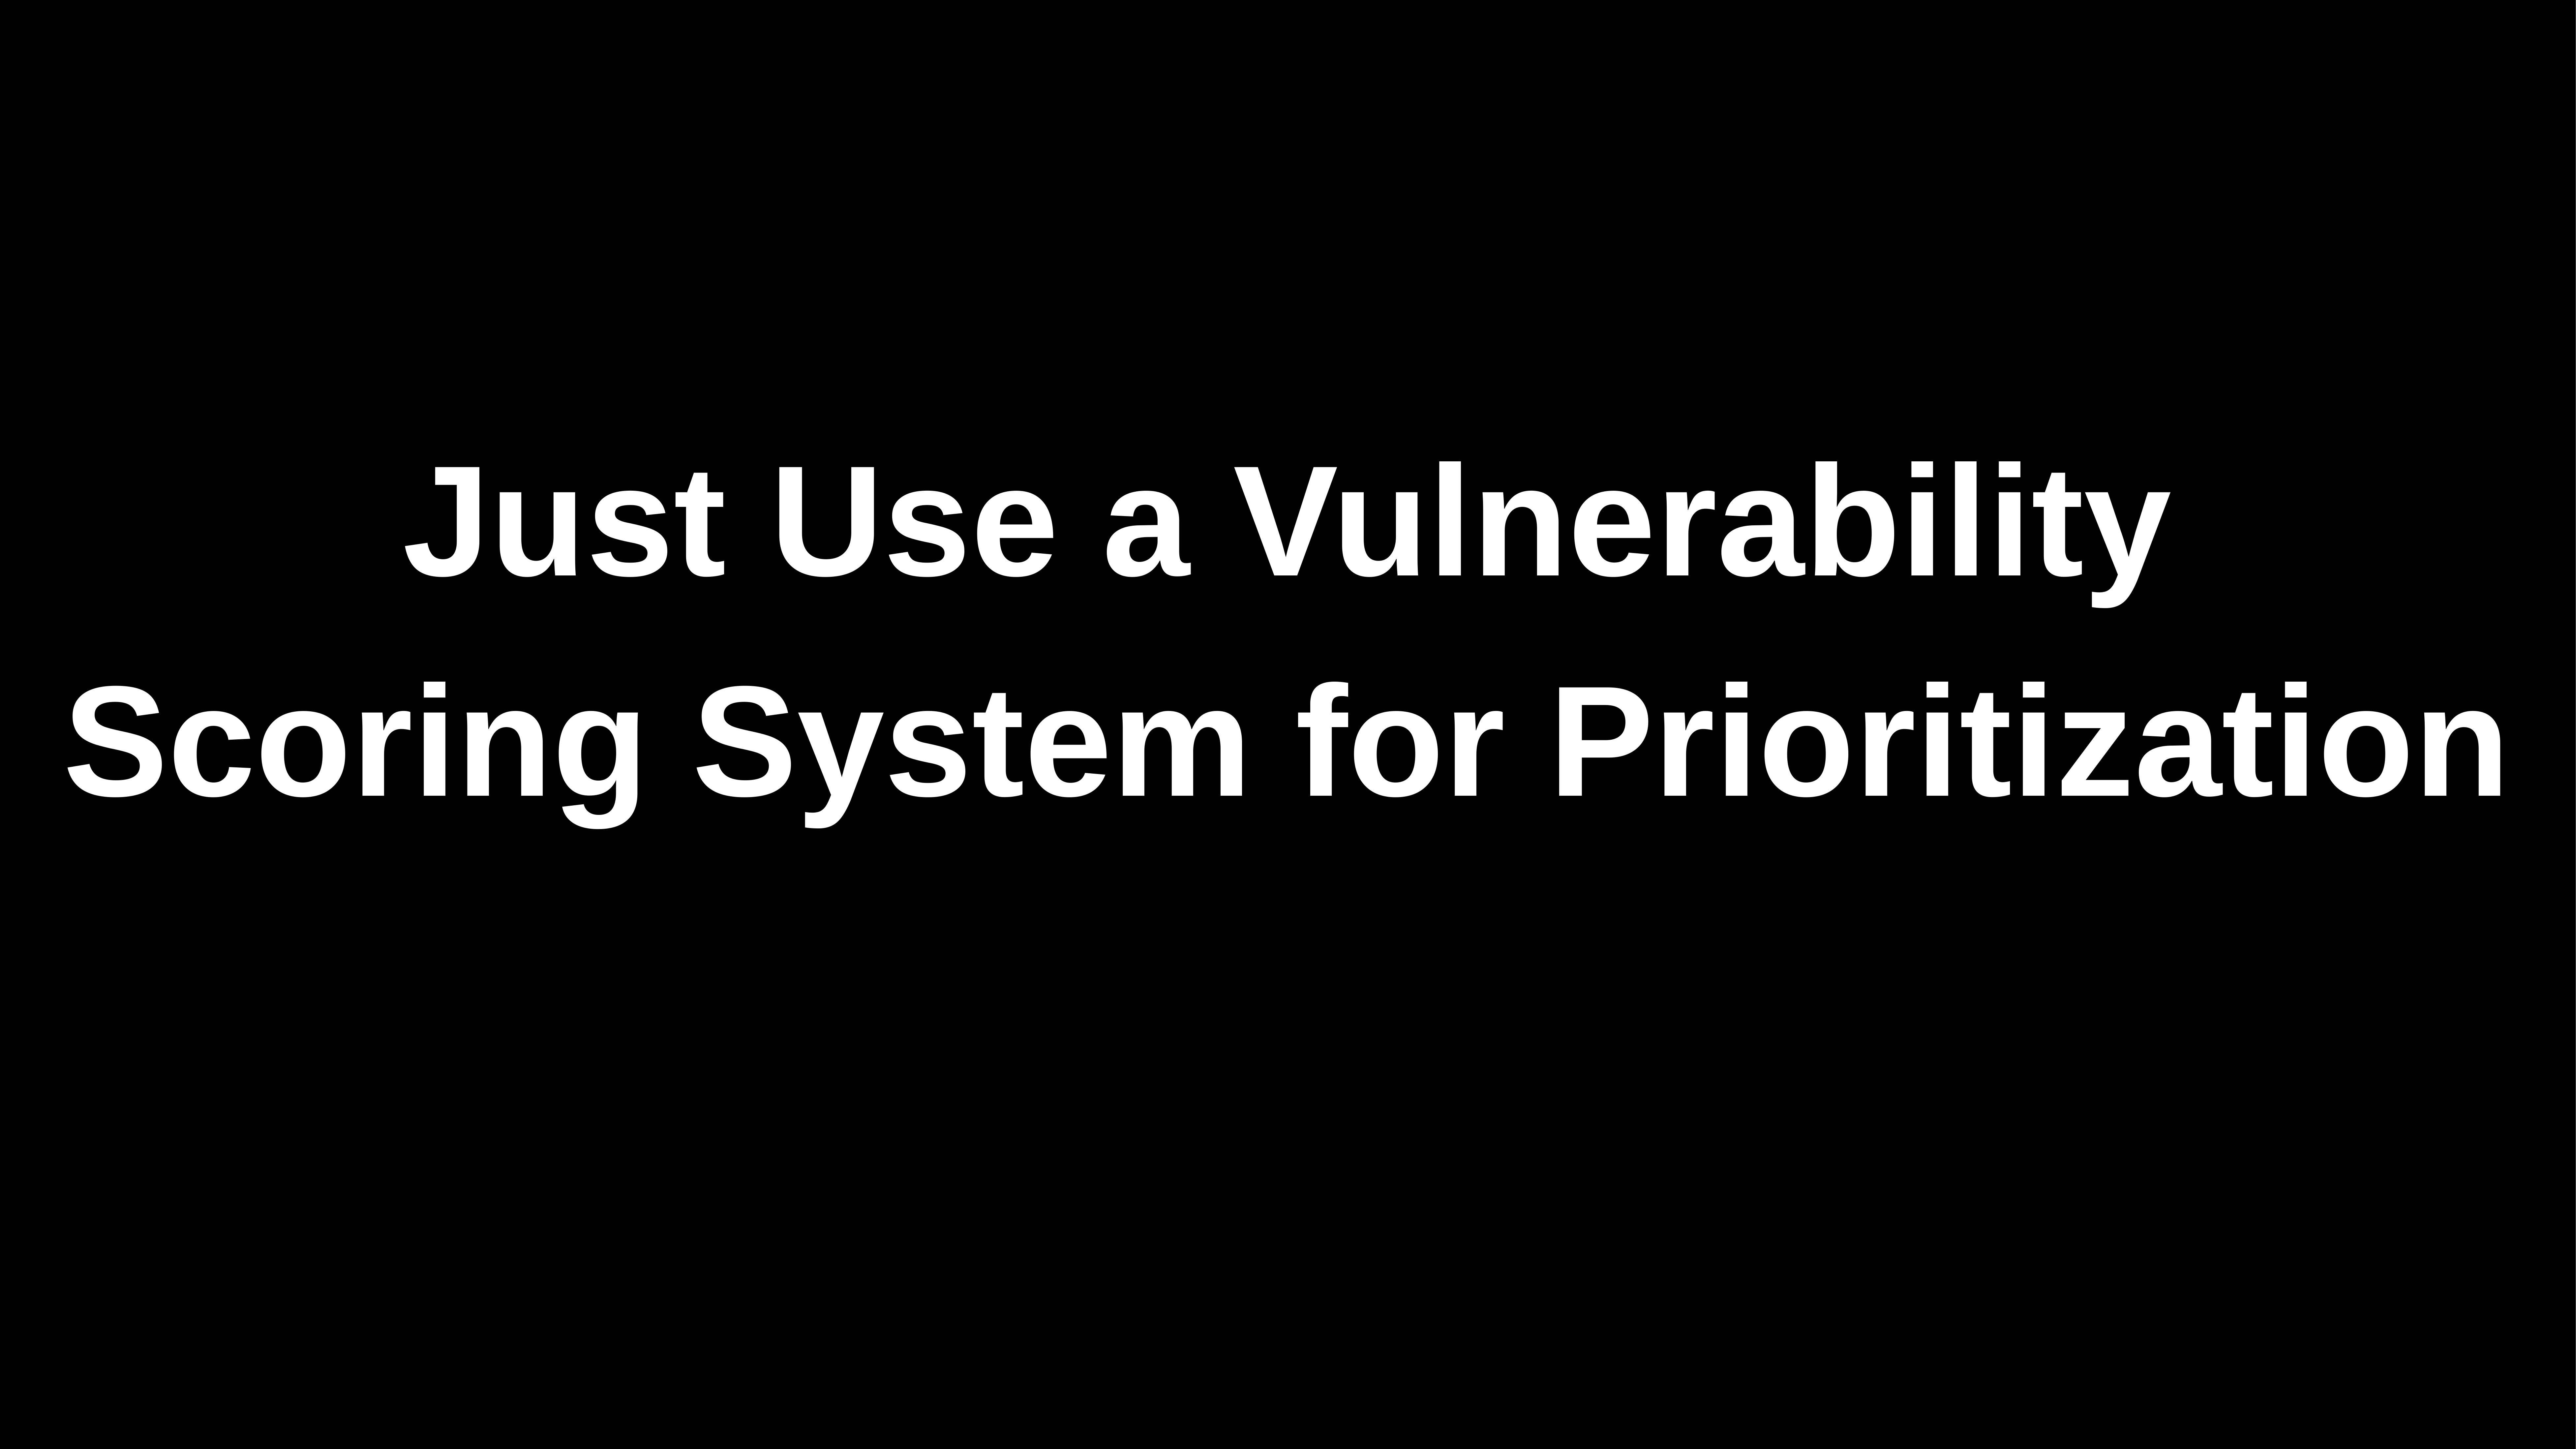

Just Use a Vulnerability
Scoring System for Prioritization